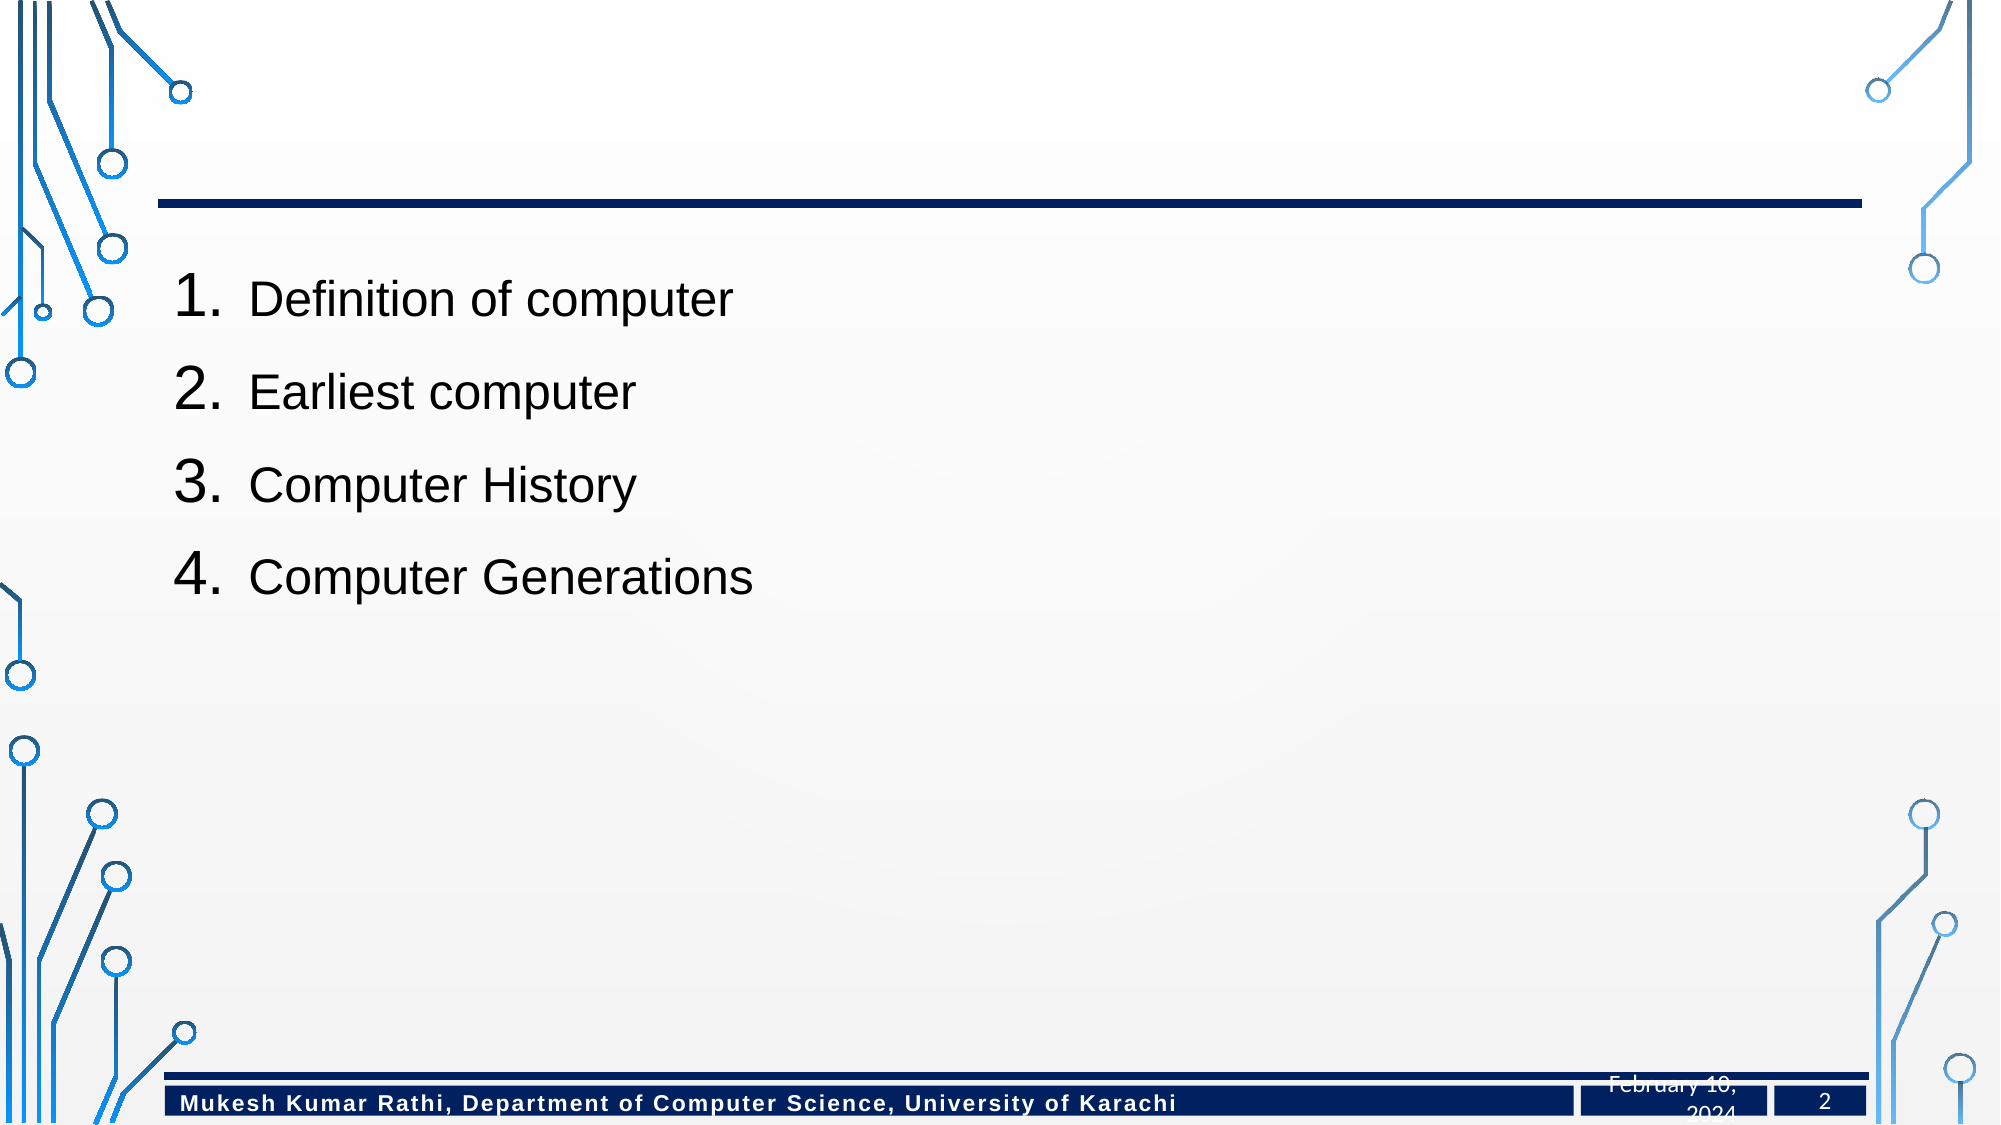

#
Definition of computer
Earliest computer
Computer History
Computer Generations
February 10, 2024
2